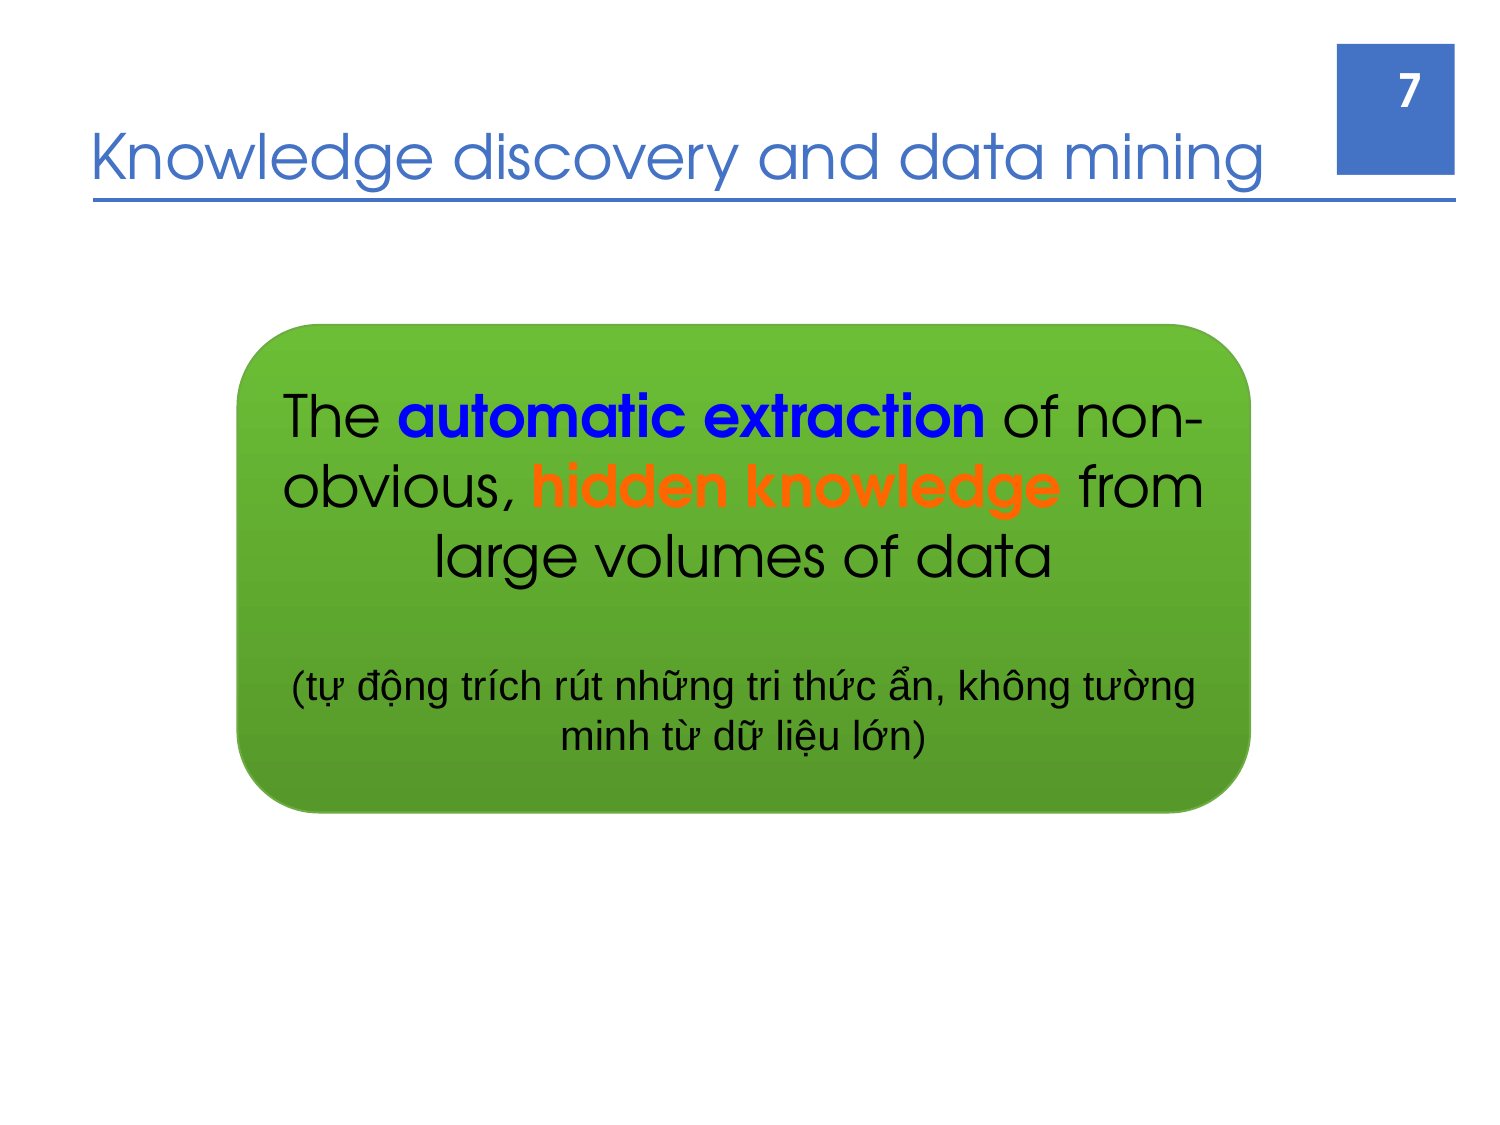

7
# Knowledge discovery and data mining

The automatic extraction of non-obvious, hidden knowledge from large volumes of data
(tự động trích rút những tri thức ẩn, không tường minh từ dữ liệu lớn)